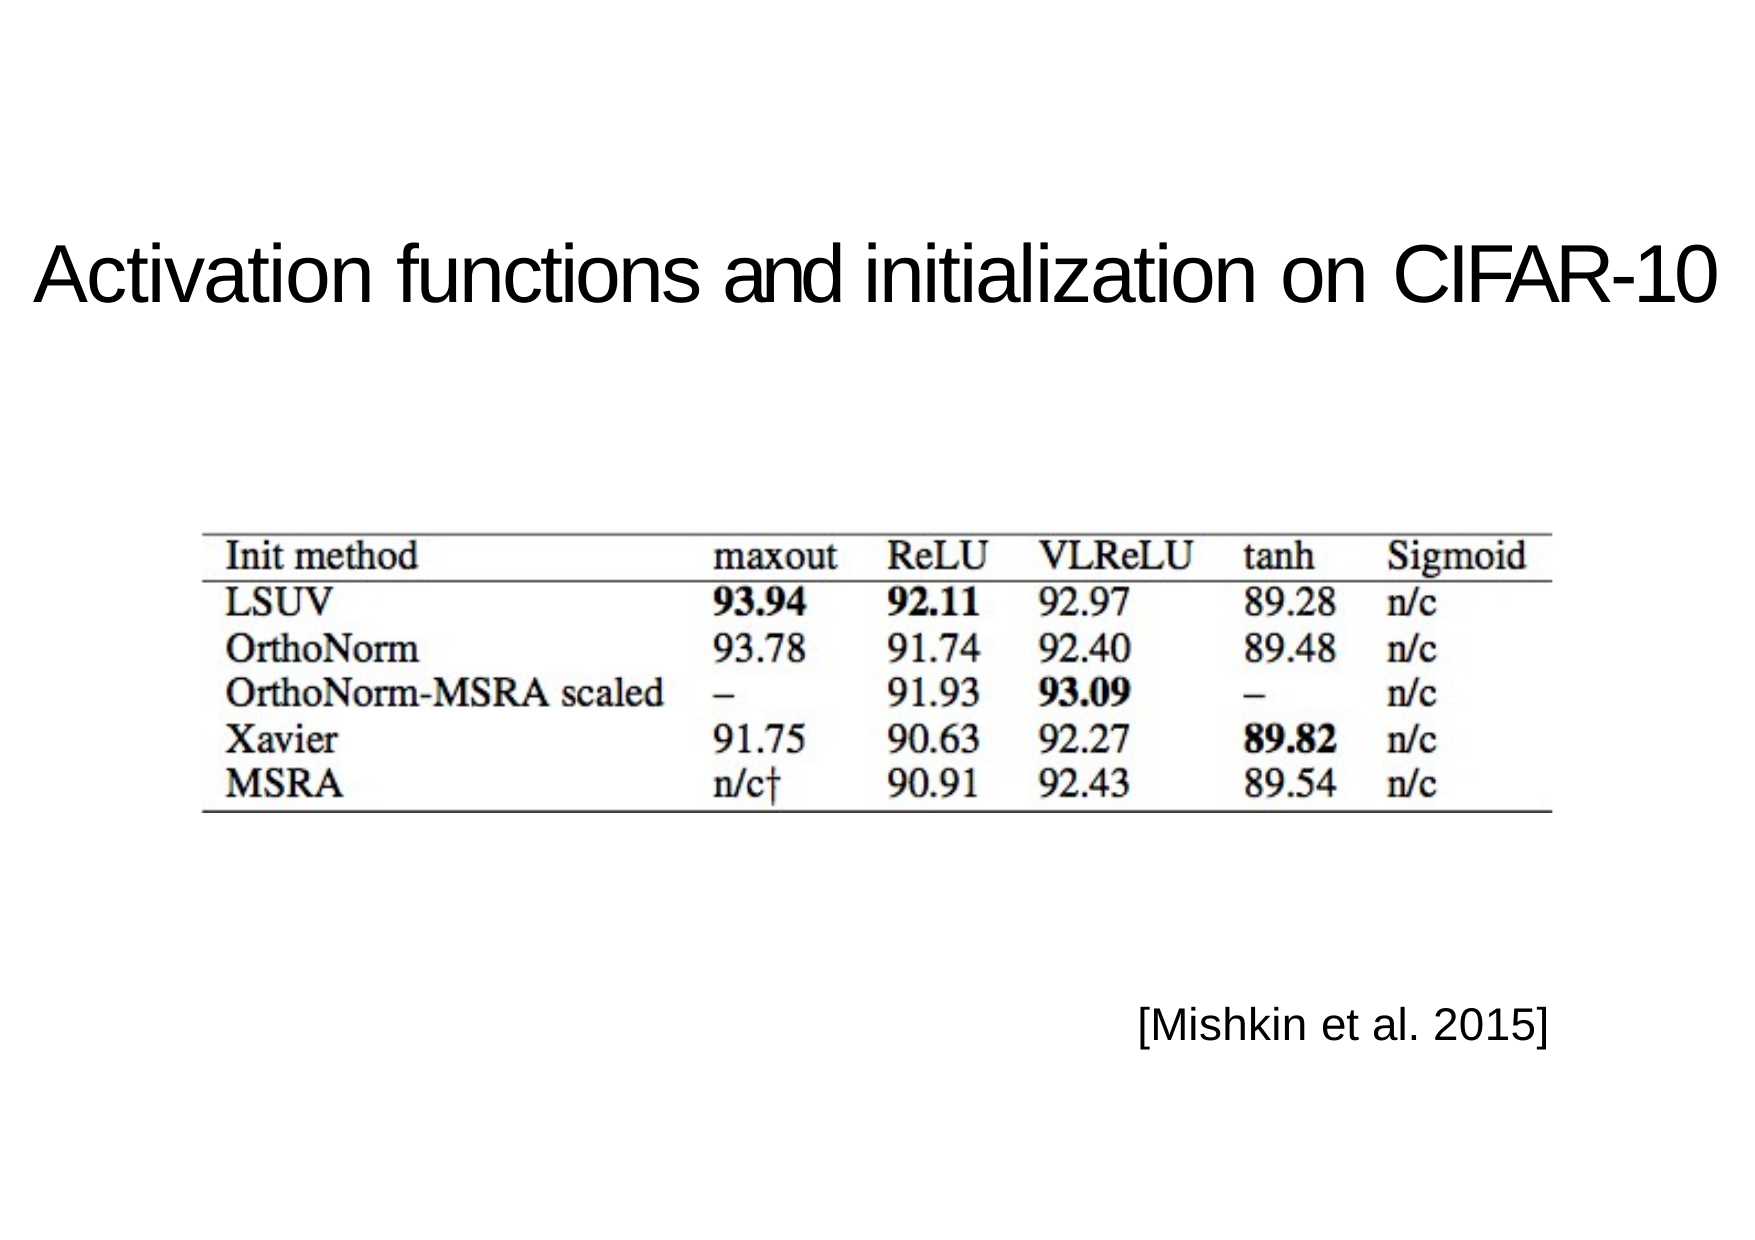

# Activation functions and initialization on CIFAR-10

[Mishkin et al. 2015]